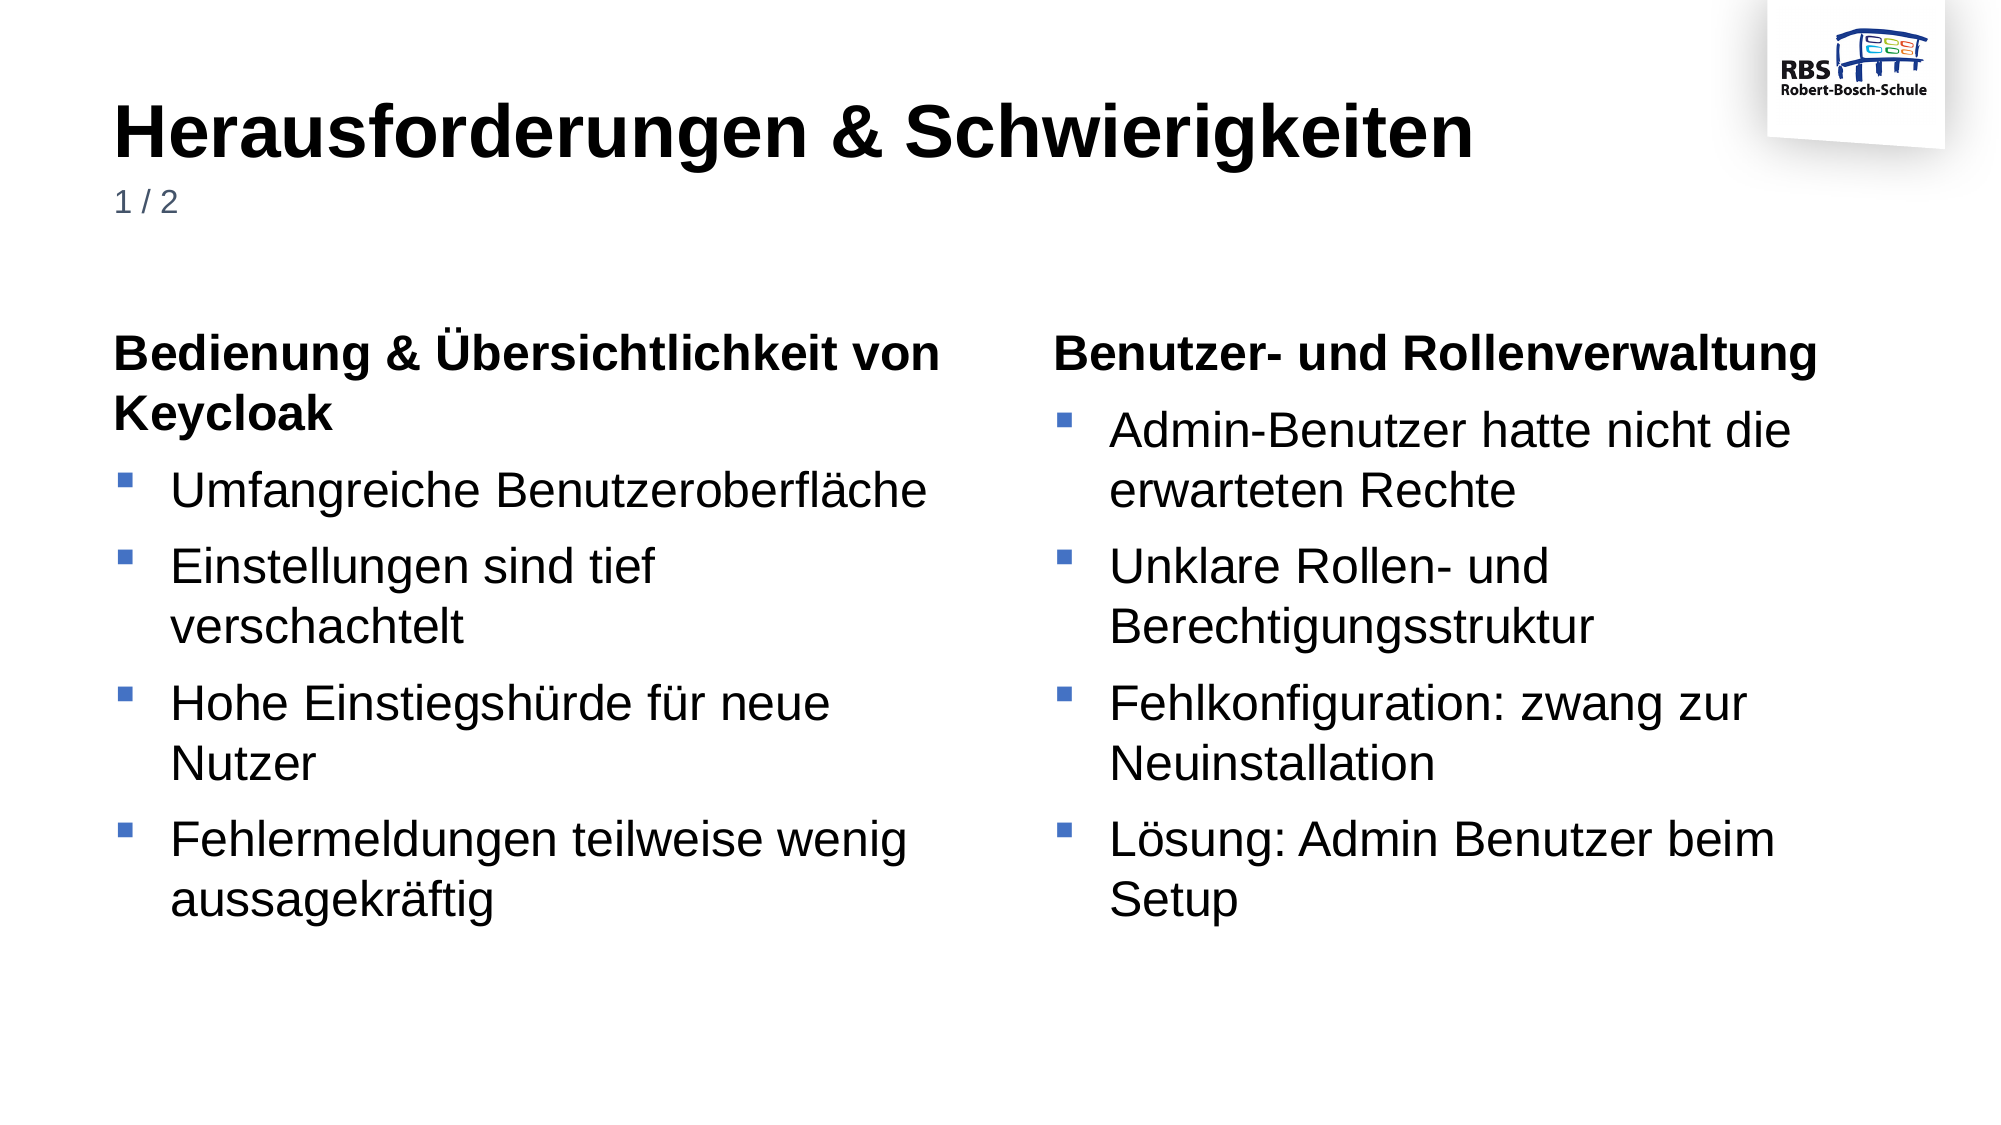

# Herausforderungen & Schwierigkeiten
1 / 2
Bedienung & Übersichtlichkeit von Keycloak
Umfangreiche Benutzeroberfläche
Einstellungen sind tief verschachtelt
Hohe Einstiegshürde für neue Nutzer
Fehlermeldungen teilweise wenig aussagekräftig
Benutzer- und Rollenverwaltung
Admin-Benutzer hatte nicht die erwarteten Rechte
Unklare Rollen- und Berechtigungsstruktur
Fehlkonfiguration: zwang zur Neuinstallation
Lösung: Admin Benutzer beim Setup
Datumsplatzhalter immer eingeblendet lassen (Logo)
11